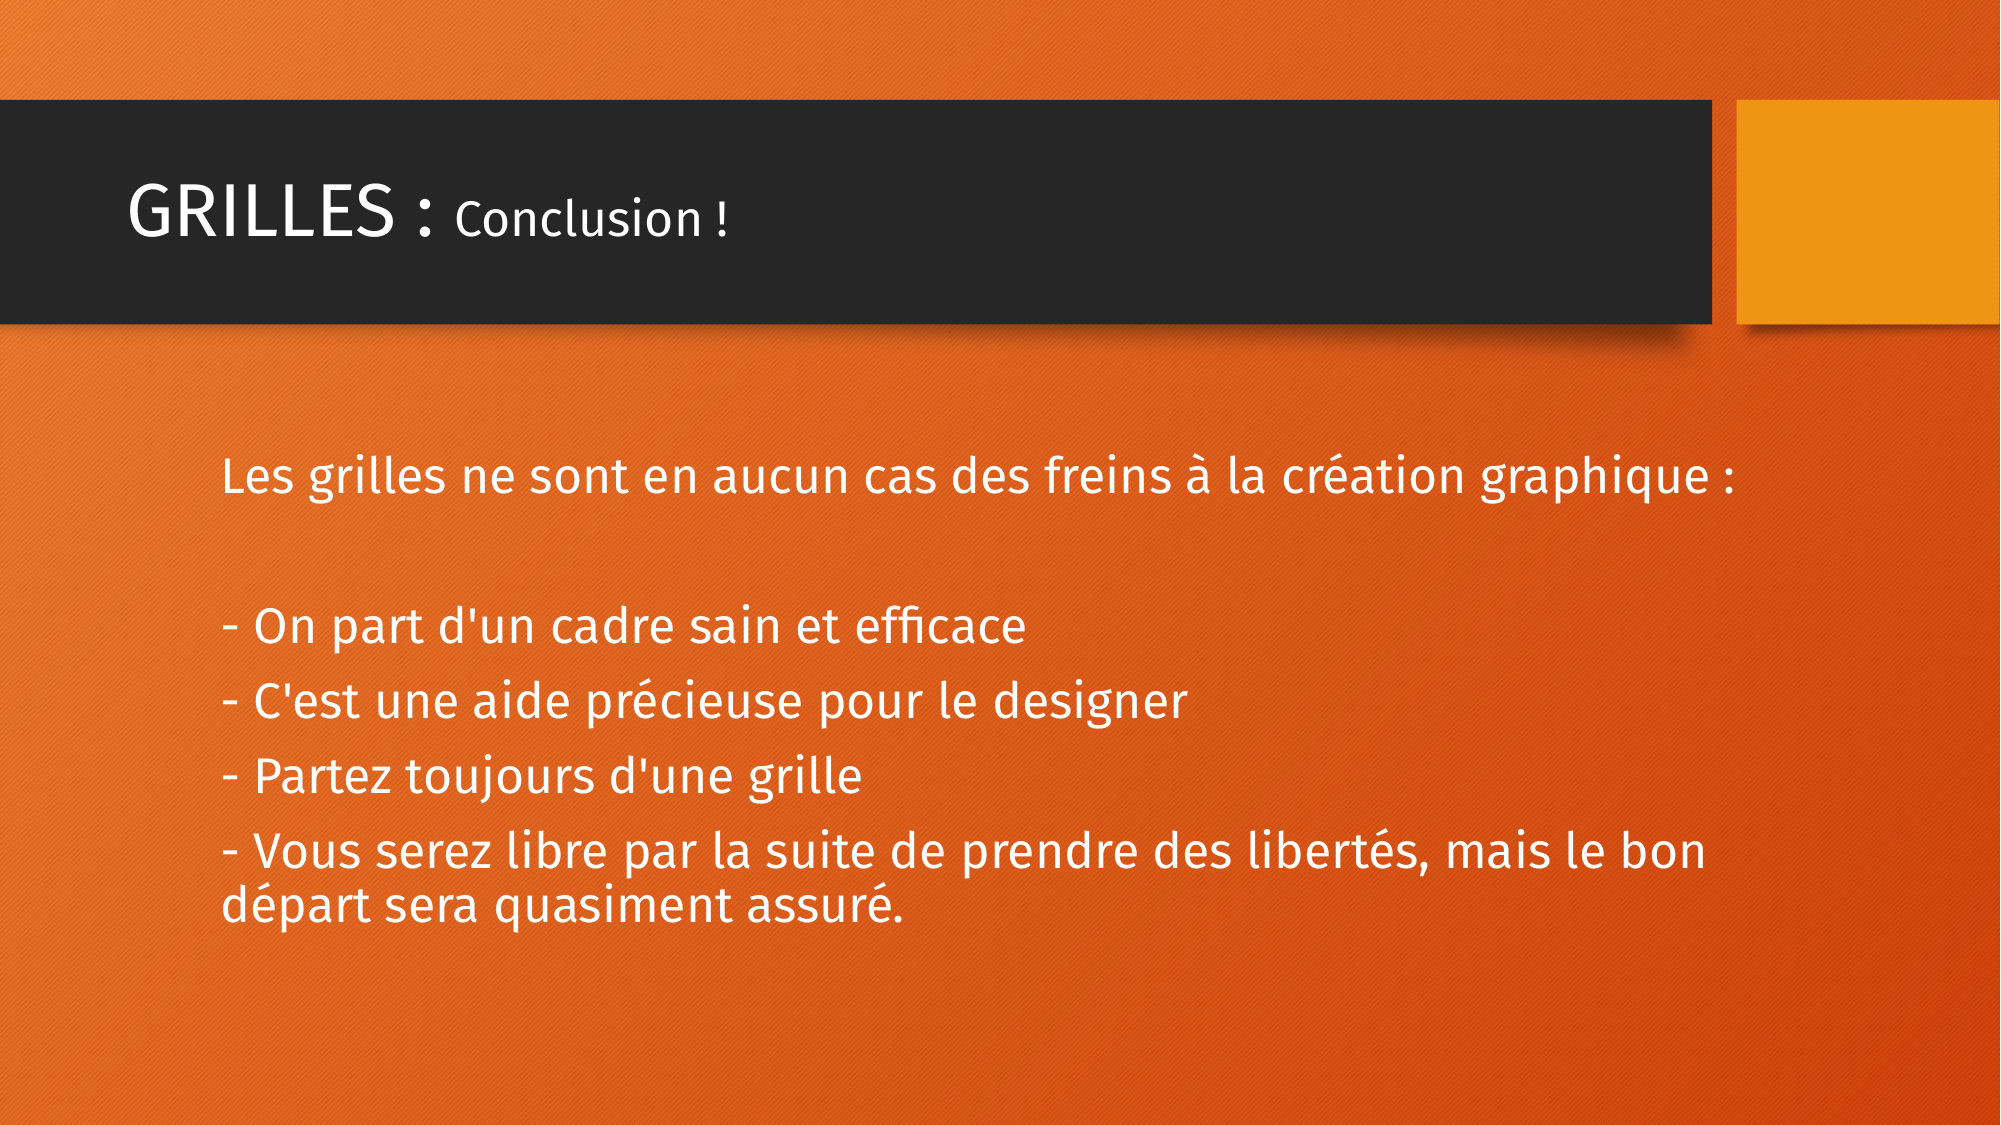

# GRILLES : Conclusion !
Les grilles ne sont en aucun cas des freins à la création graphique :

- On part d'un cadre sain et efficace
- C'est une aide précieuse pour le designer
- Partez toujours d'une grille
- Vous serez libre par la suite de prendre des libertés, mais le bon    départ sera quasiment assuré.